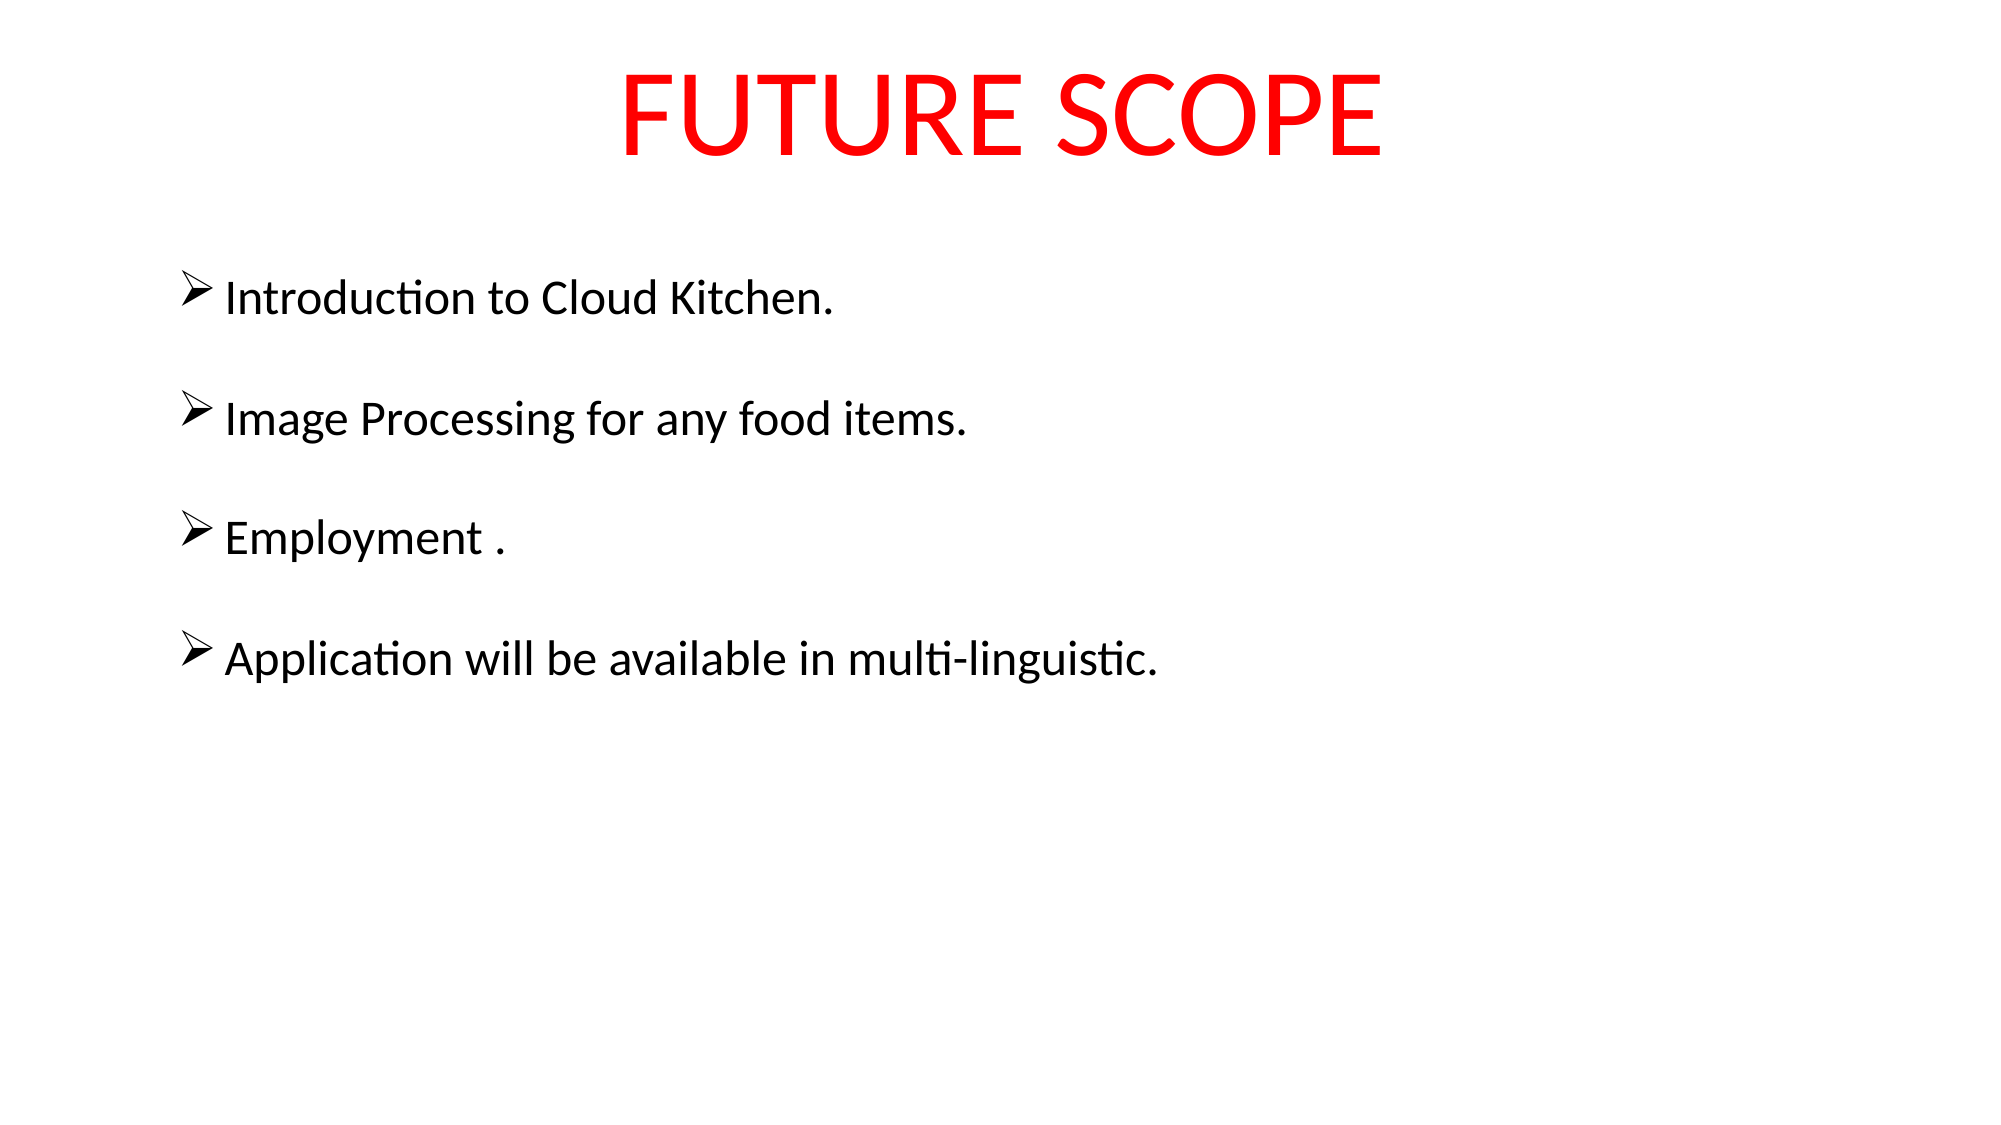

FUTURE SCOPE
Introduction to Cloud Kitchen.

Image Processing for any food items.

Employment .

Application will be available in multi-linguistic.